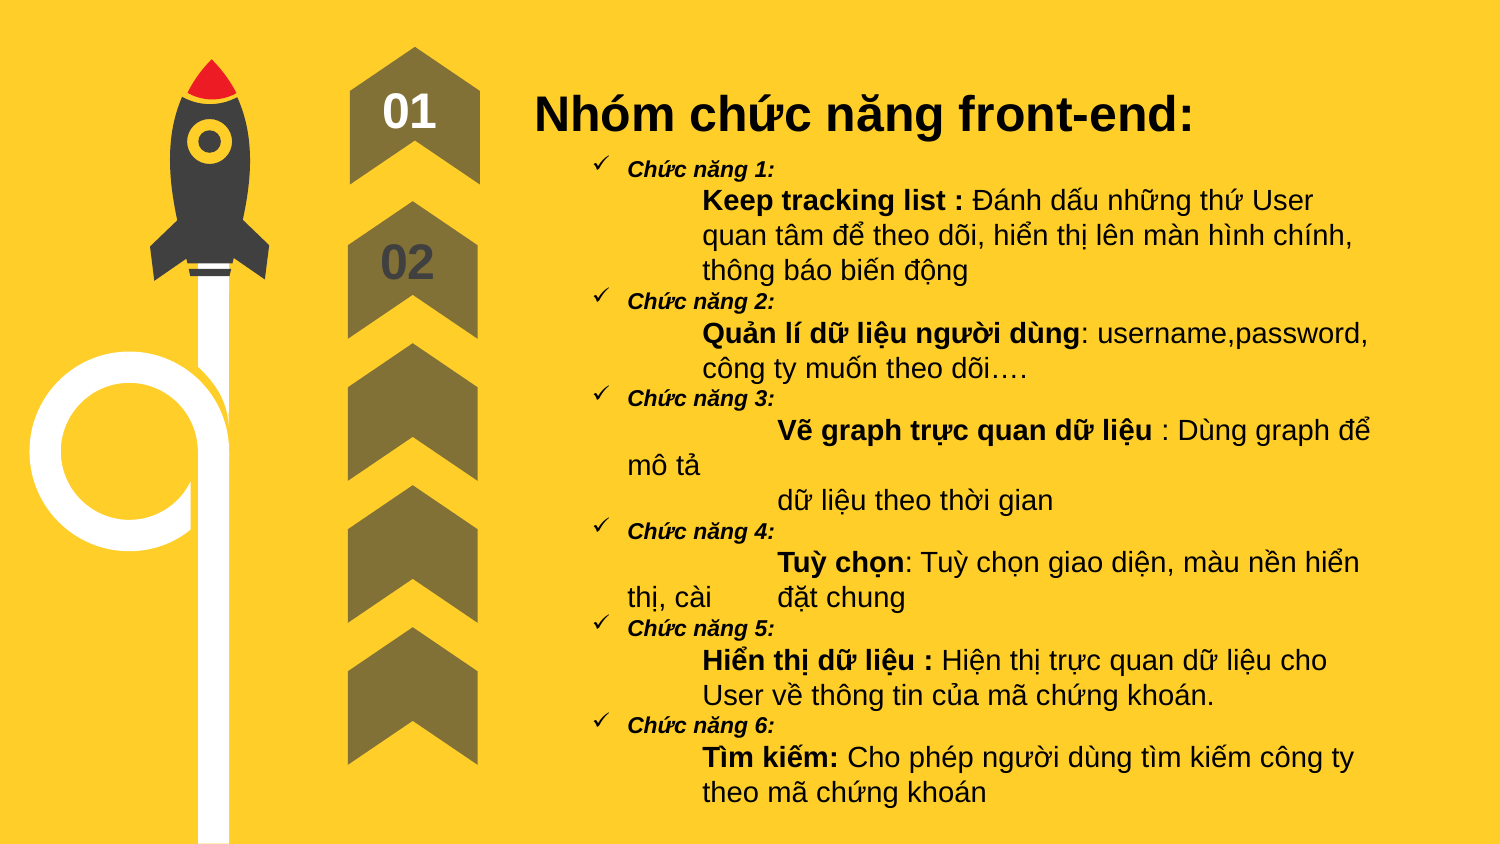

Nhóm chức năng front-end:

01

Chức năng 1:
Keep tracking list : Đánh dấu những thứ User quan tâm để theo dõi, hiển thị lên màn hình chính, thông báo biến động
Chức năng 2:
Quản lí dữ liệu người dùng: username,password, công ty muốn theo dõi….
Chức năng 3:
	Vẽ graph trực quan dữ liệu : Dùng graph để mô tả
	dữ liệu theo thời gian
Chức năng 4:
	Tuỳ chọn: Tuỳ chọn giao diện, màu nền hiển thị, cài 	đặt chung
Chức năng 5:
Hiển thị dữ liệu : Hiện thị trực quan dữ liệu cho User về thông tin của mã chứng khoán.
Chức năng 6:
Tìm kiếm: Cho phép người dùng tìm kiếm công ty theo mã chứng khoán

02